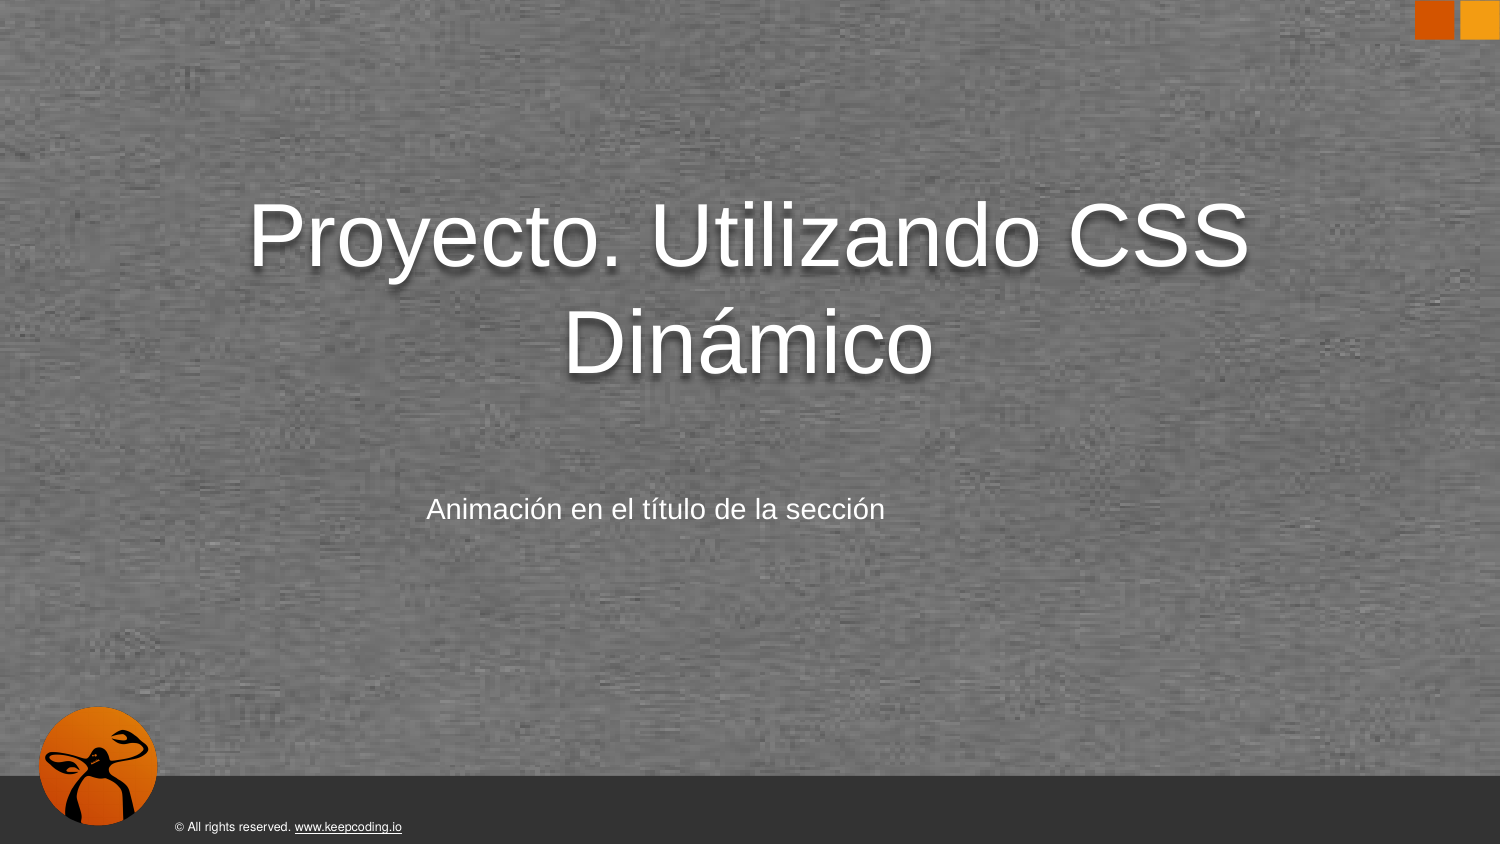

# Proyecto. Utilizando CSS Dinámico
Animación en el título de la sección